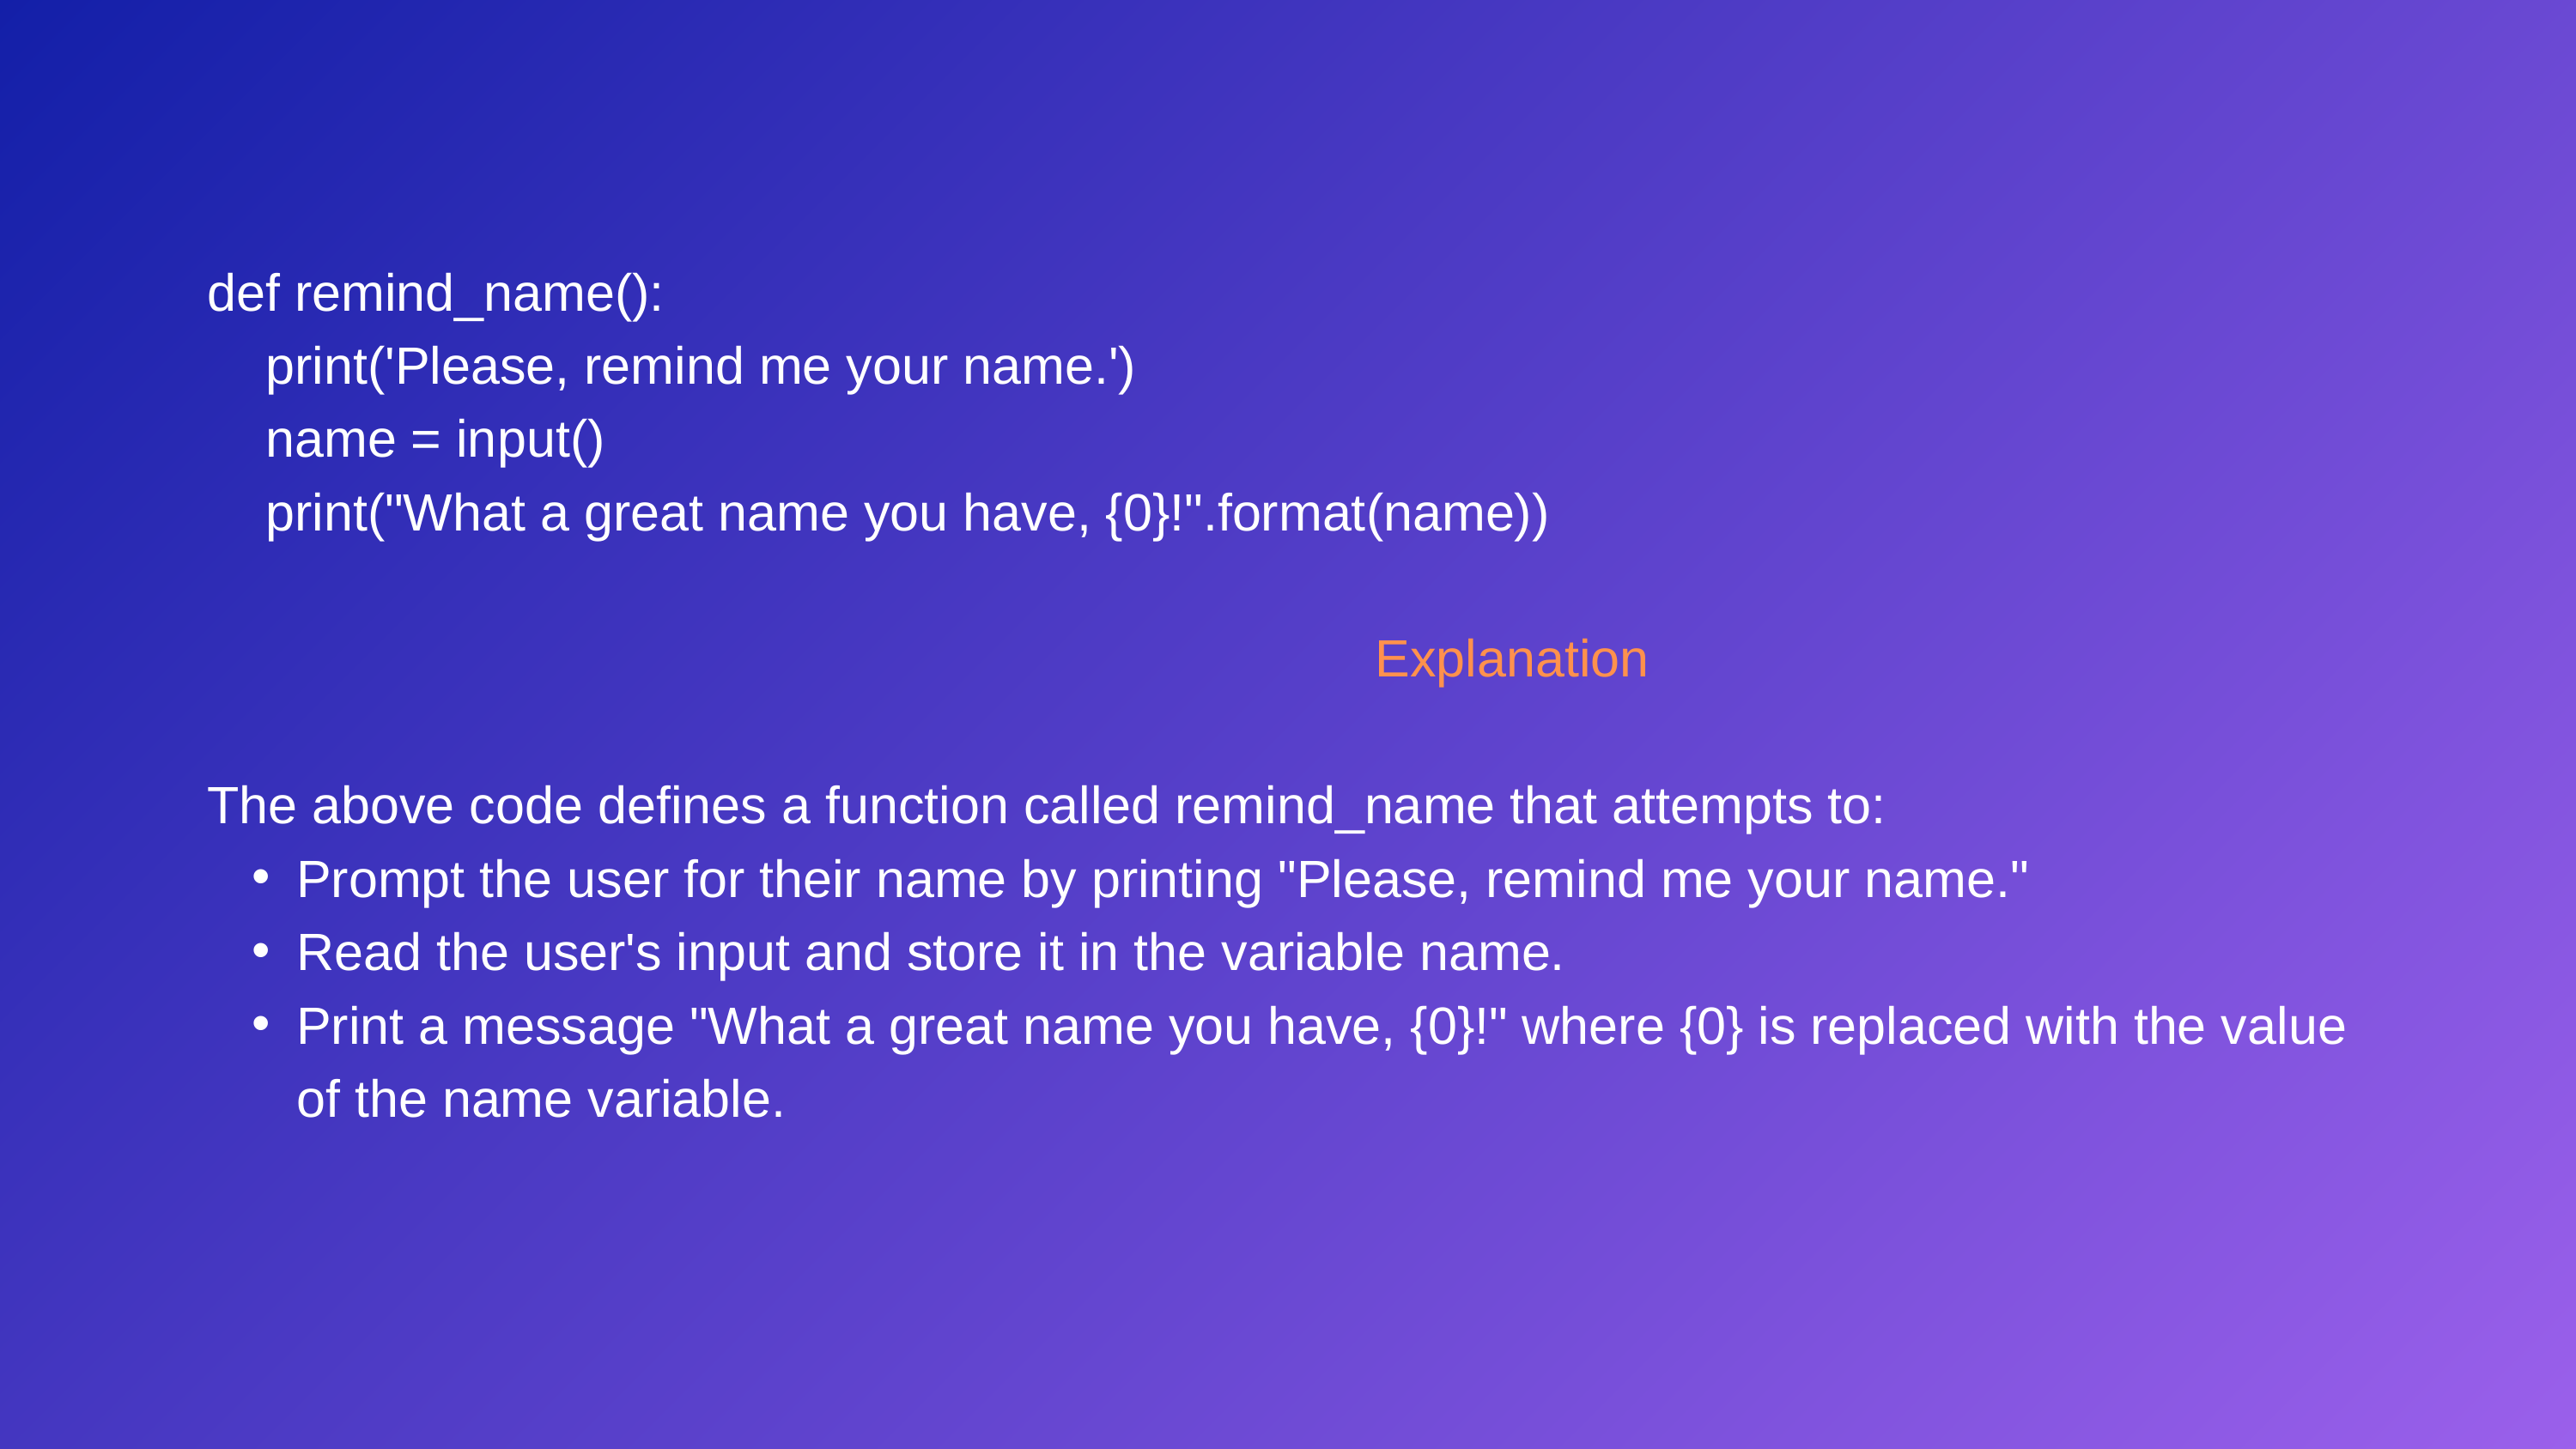

def remind_name():
    print('Please, remind me your name.')
    name = input()
    print("What a great name you have, {0}!".format(name))

                                                                                Explanation

The above code defines a function called remind_name that attempts to:
Prompt the user for their name by printing "Please, remind me your name."
Read the user's input and store it in the variable name.
Print a message "What a great name you have, {0}!" where {0} is replaced with the value of the name variable.